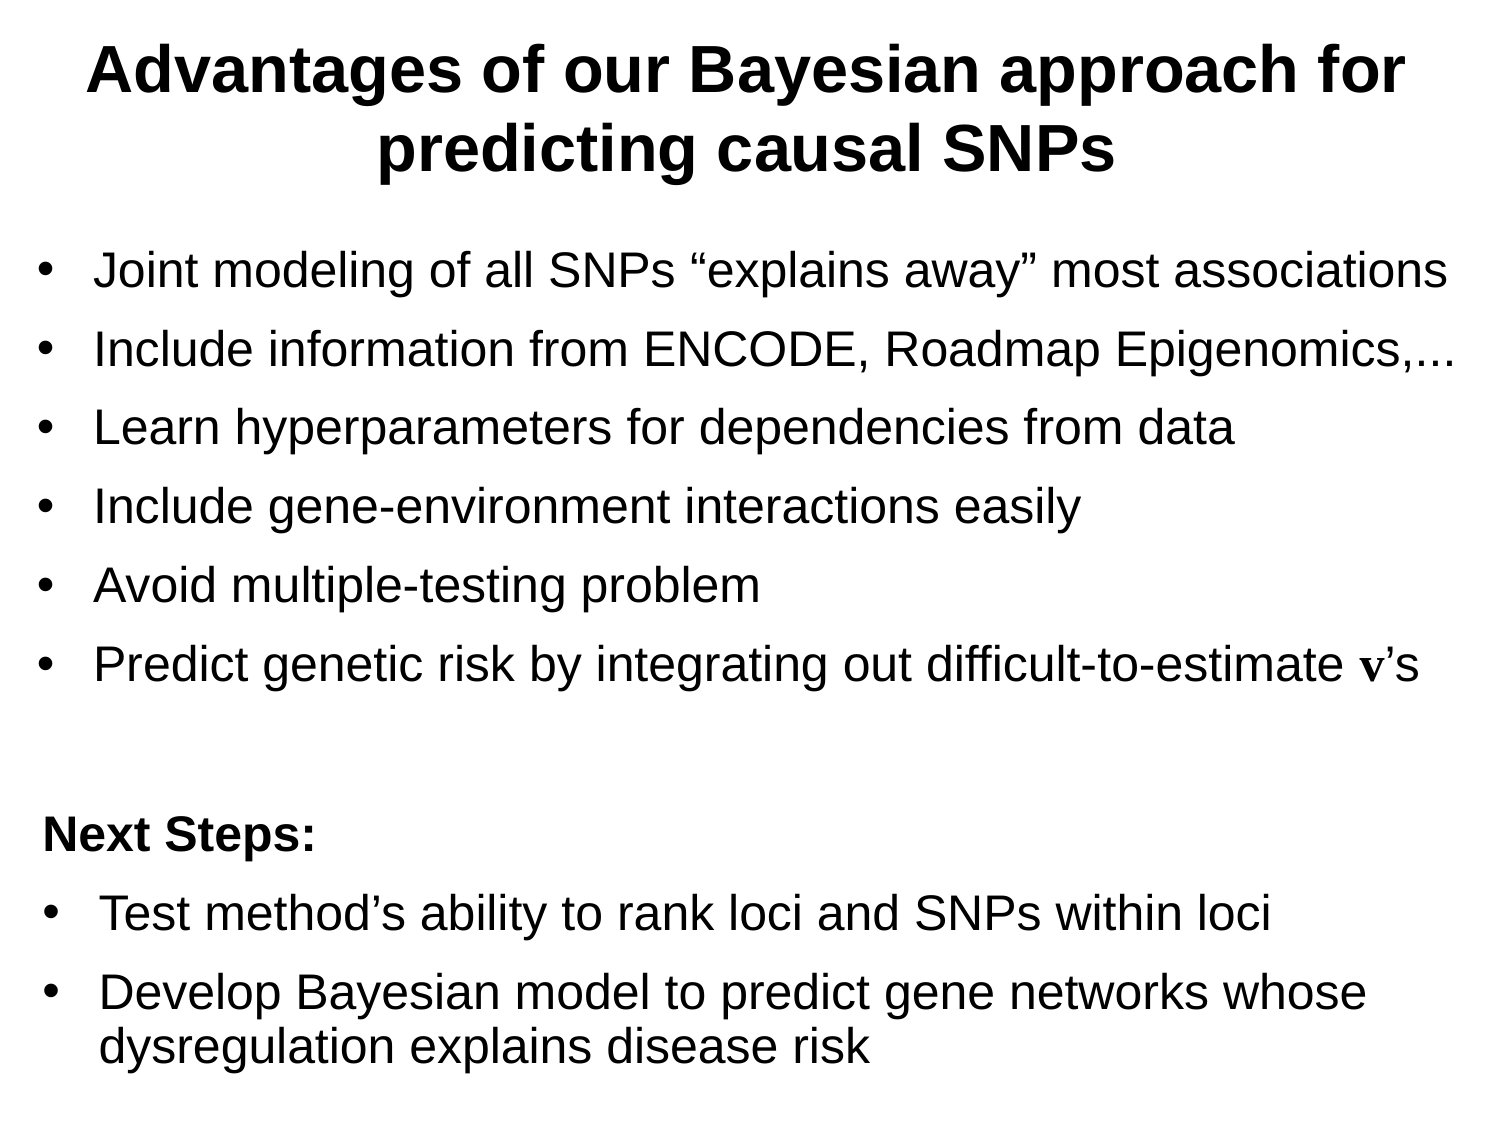

Advantages of our Bayesian approach for predicting causal SNPs
Joint modeling of all SNPs “explains away” most associations
Include information from ENCODE, Roadmap Epigenomics,...
Learn hyperparameters for dependencies from data
Include gene-environment interactions easily
Avoid multiple-testing problem
Predict genetic risk by integrating out difficult-to-estimate v’s
Next Steps:
Test method’s ability to rank loci and SNPs within loci
Develop Bayesian model to predict gene networks whose dysregulation explains disease risk